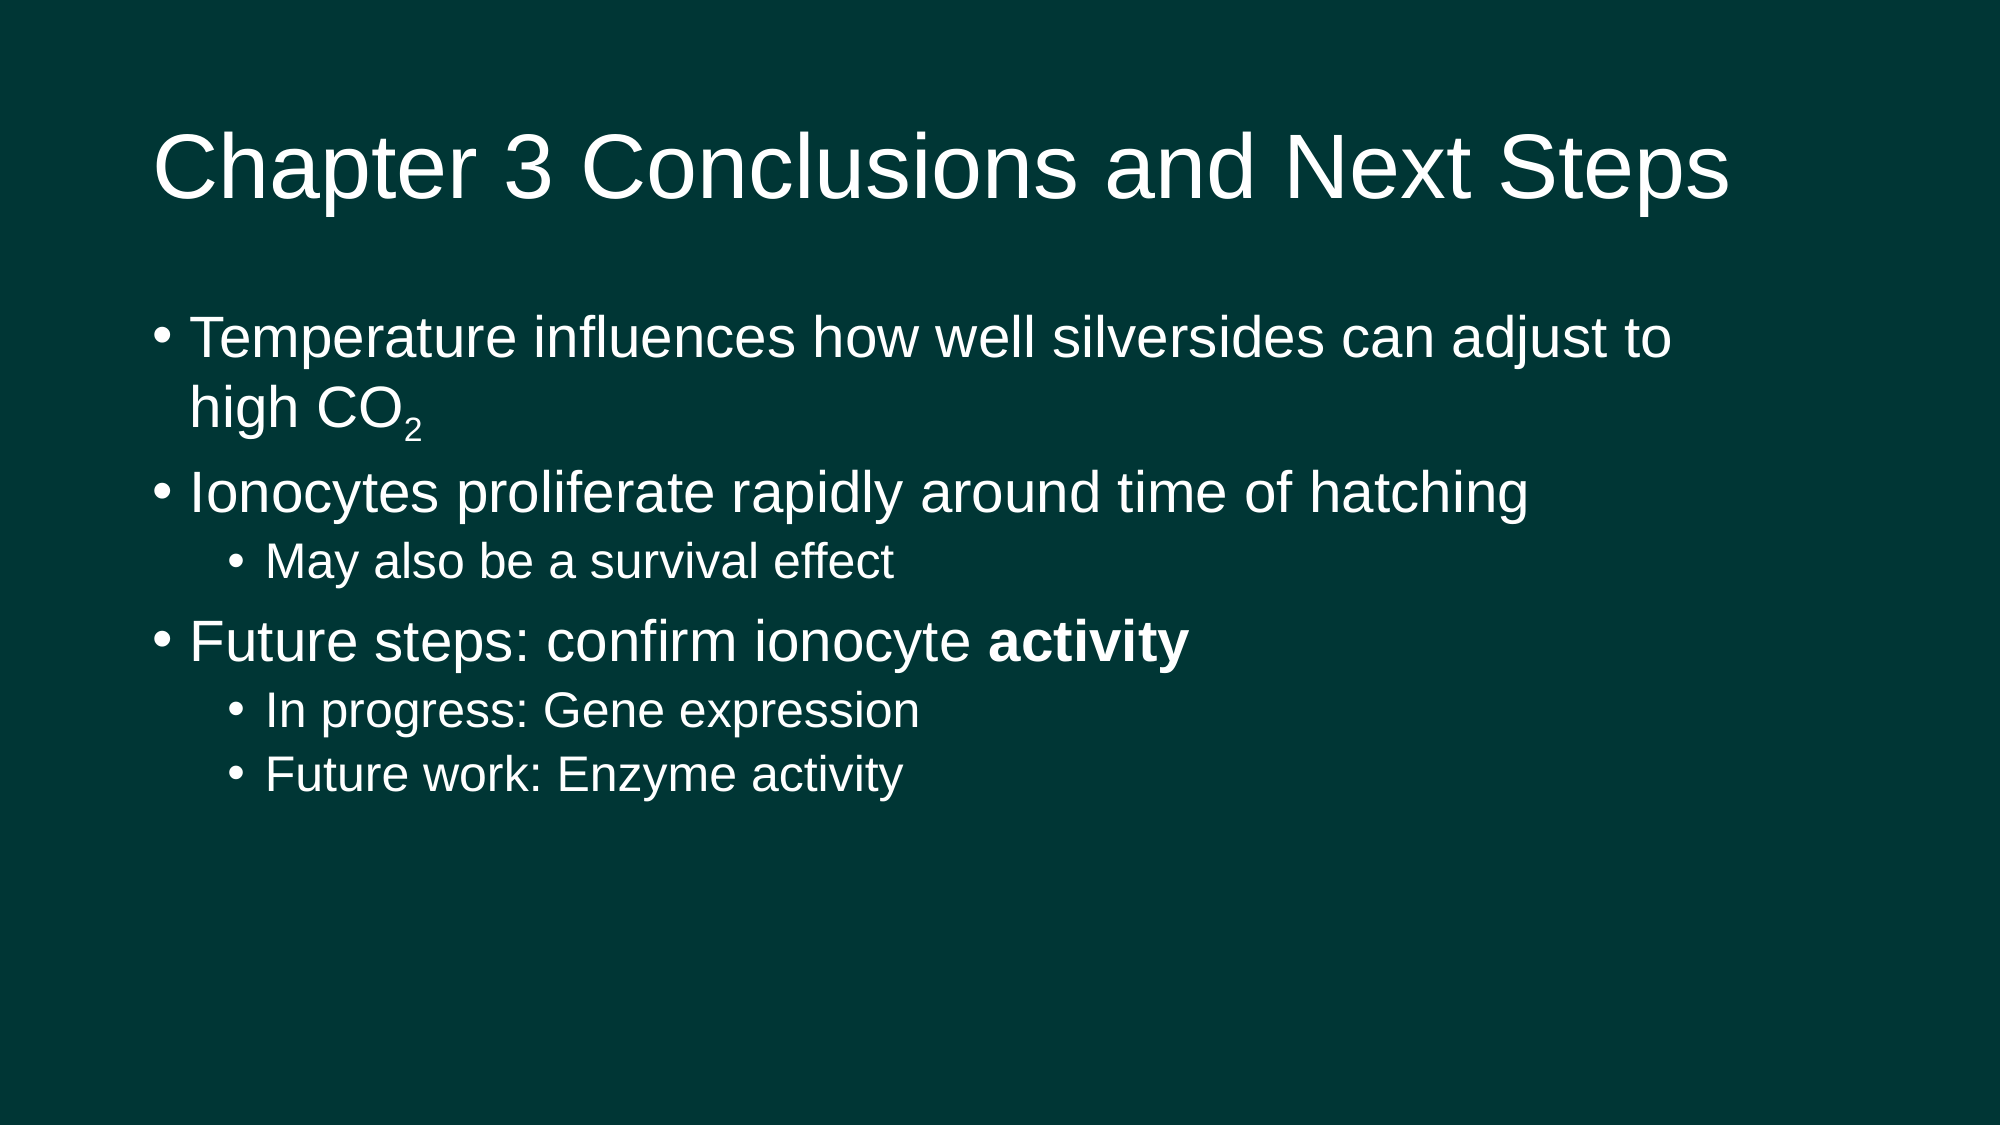

# Chapter 3 Conclusions and Next Steps
Temperature influences how well silversides can adjust to high CO2
Ionocytes proliferate rapidly around time of hatching
May also be a survival effect
Future steps: confirm ionocyte activity
In progress: Gene expression
Future work: Enzyme activity